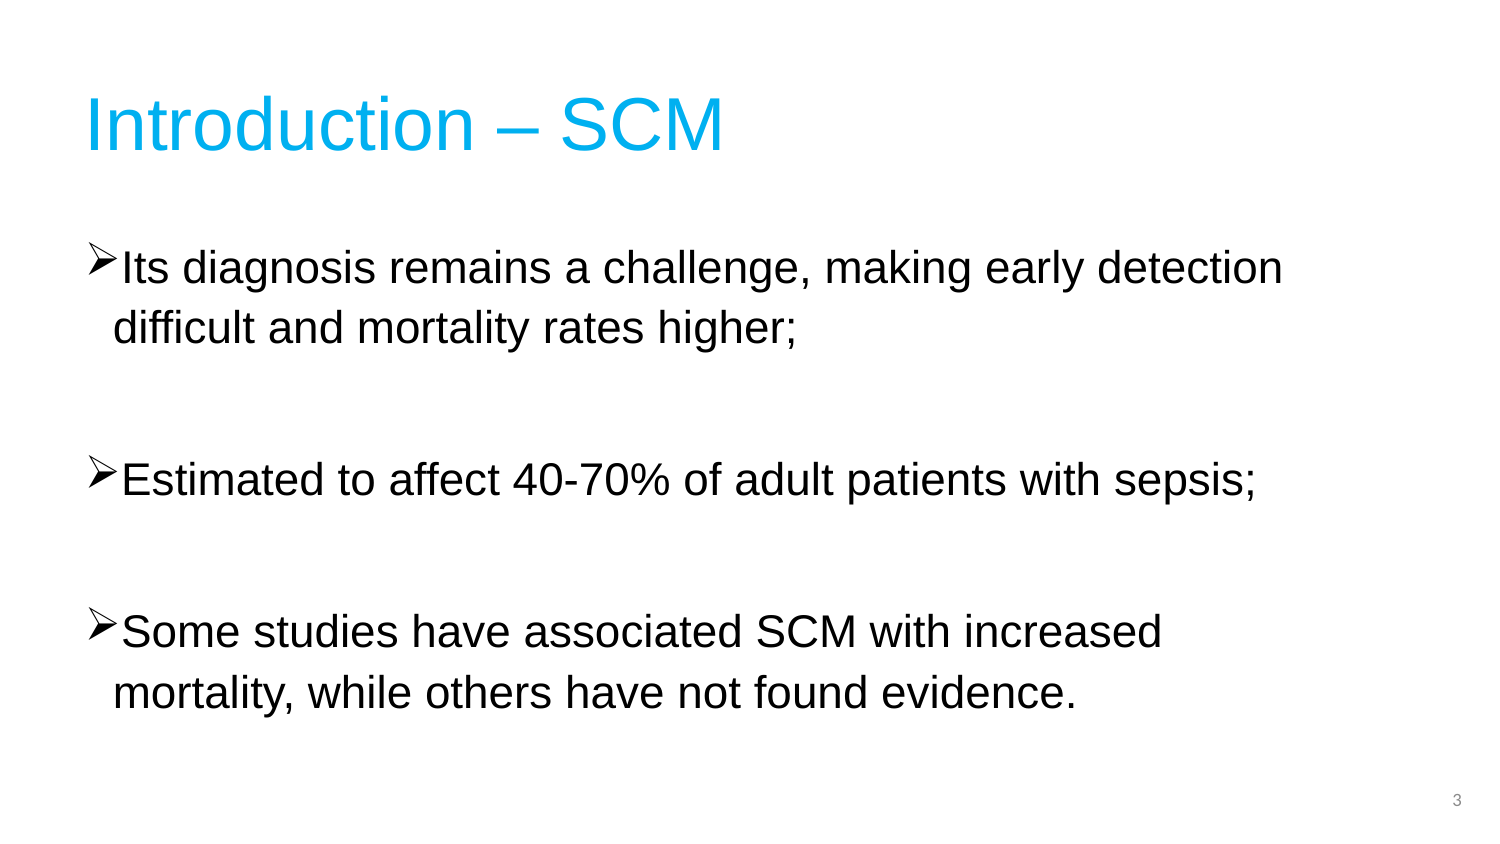

# Introduction – SCM
Its diagnosis remains a challenge, making early detection difficult and mortality rates higher;

Estimated to affect 40-70% of adult patients with sepsis;

Some studies have associated SCM with increased mortality, while others have not found evidence.
3